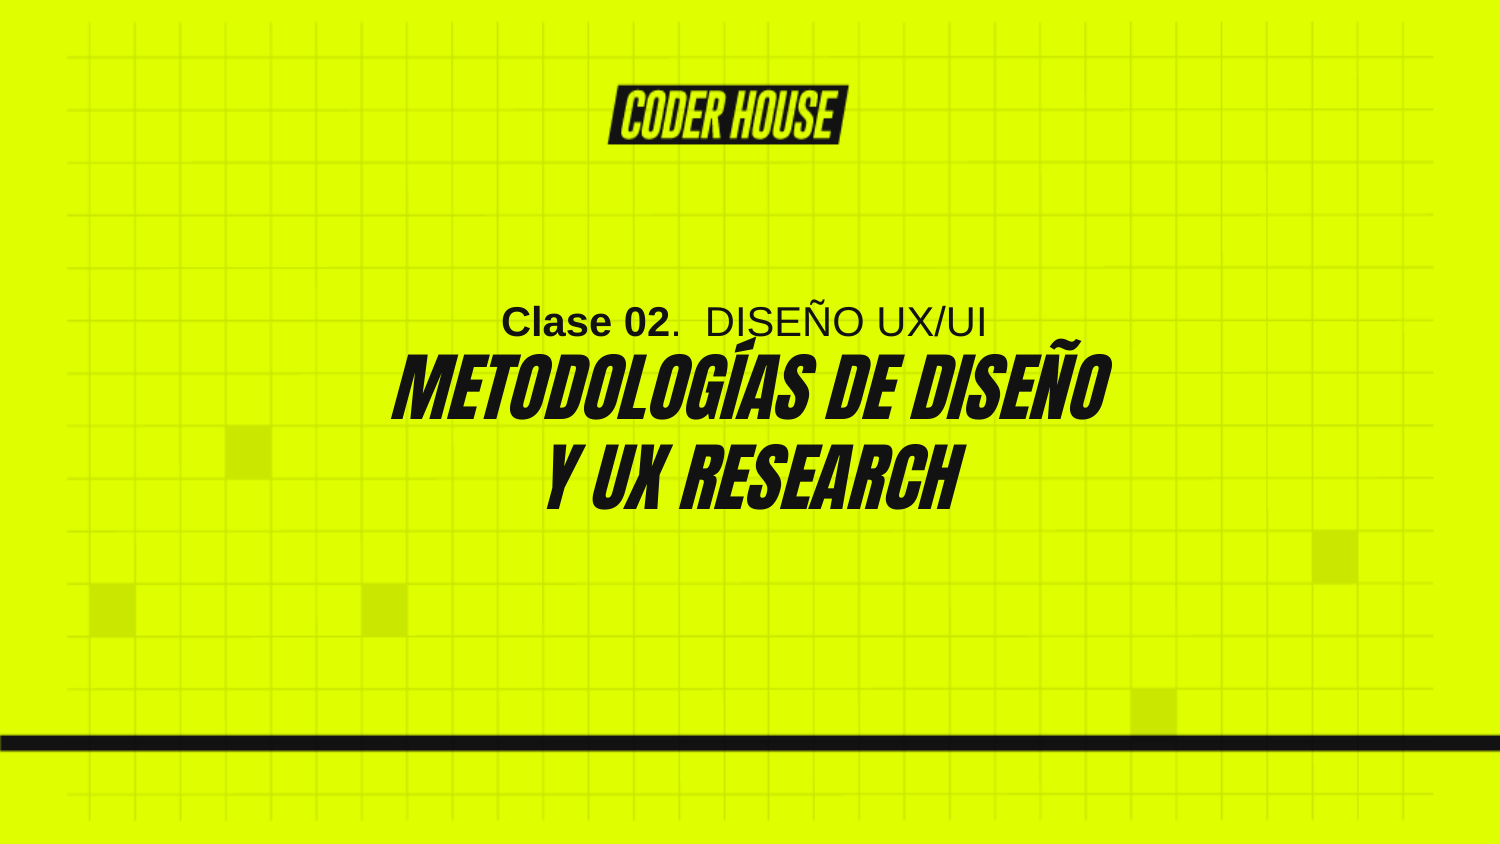

Clase 02.  DISEÑO UX/UI
METODOLOGÍAS DE DISEÑO
Y UX RESEARCH